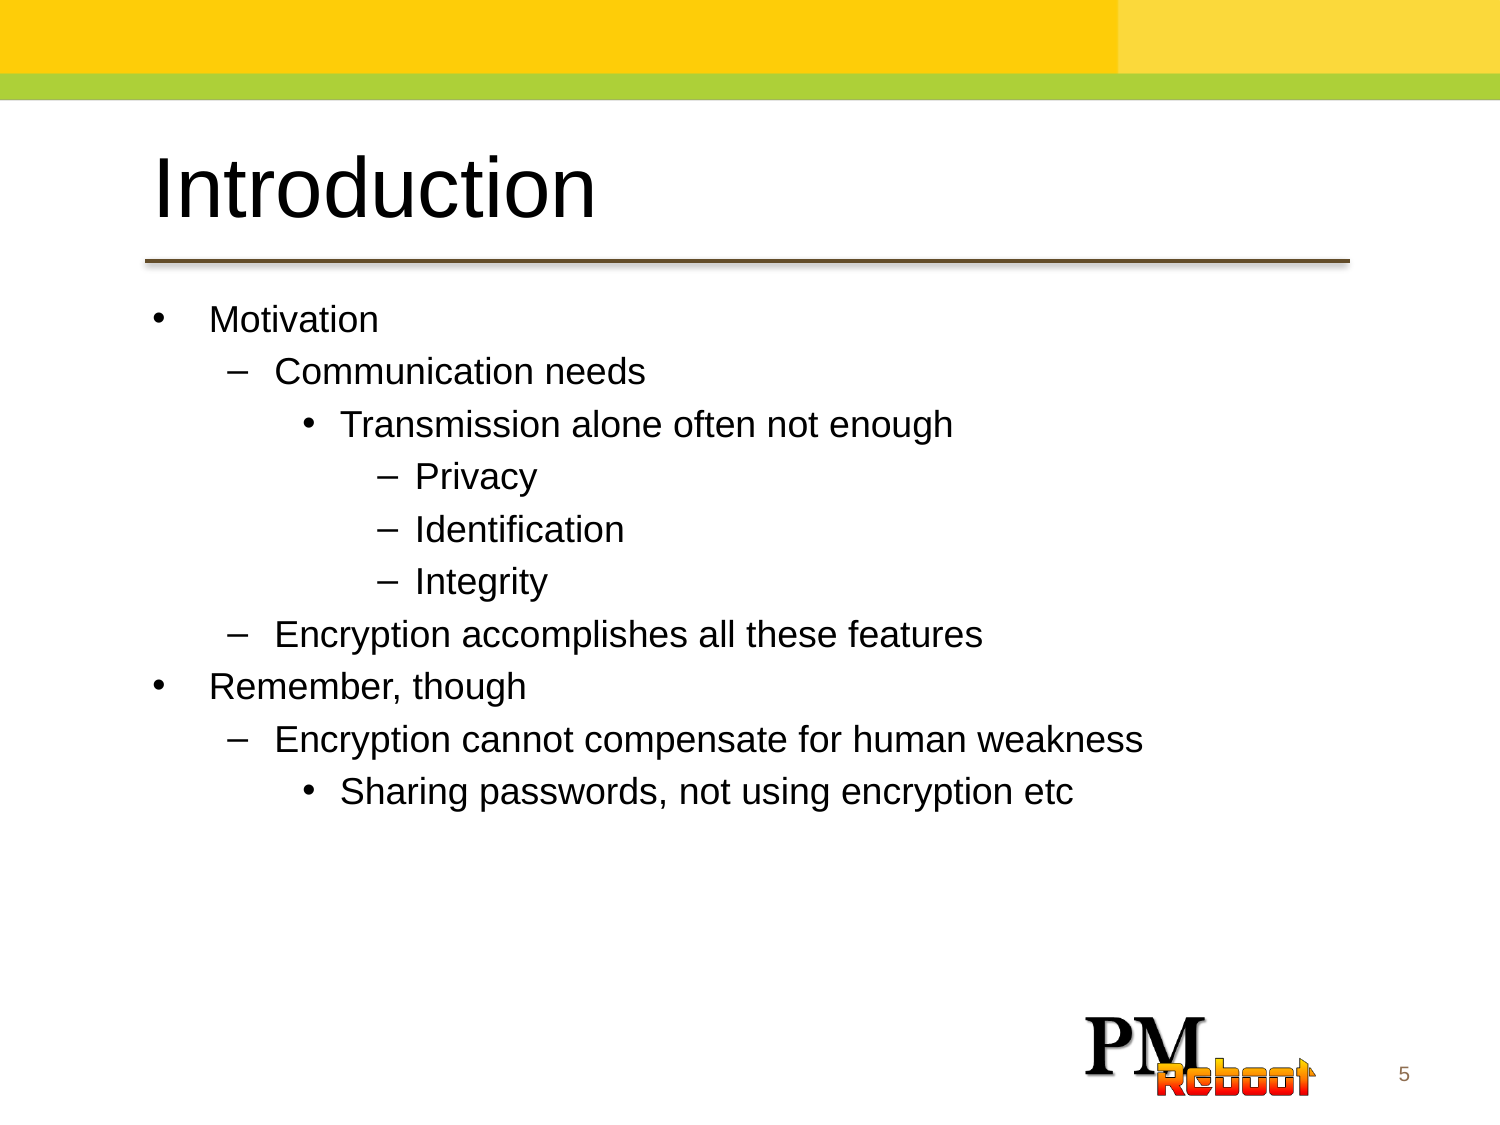

Introduction
Motivation
Communication needs
Transmission alone often not enough
Privacy
Identification
Integrity
Encryption accomplishes all these features
Remember, though
Encryption cannot compensate for human weakness
Sharing passwords, not using encryption etc
5